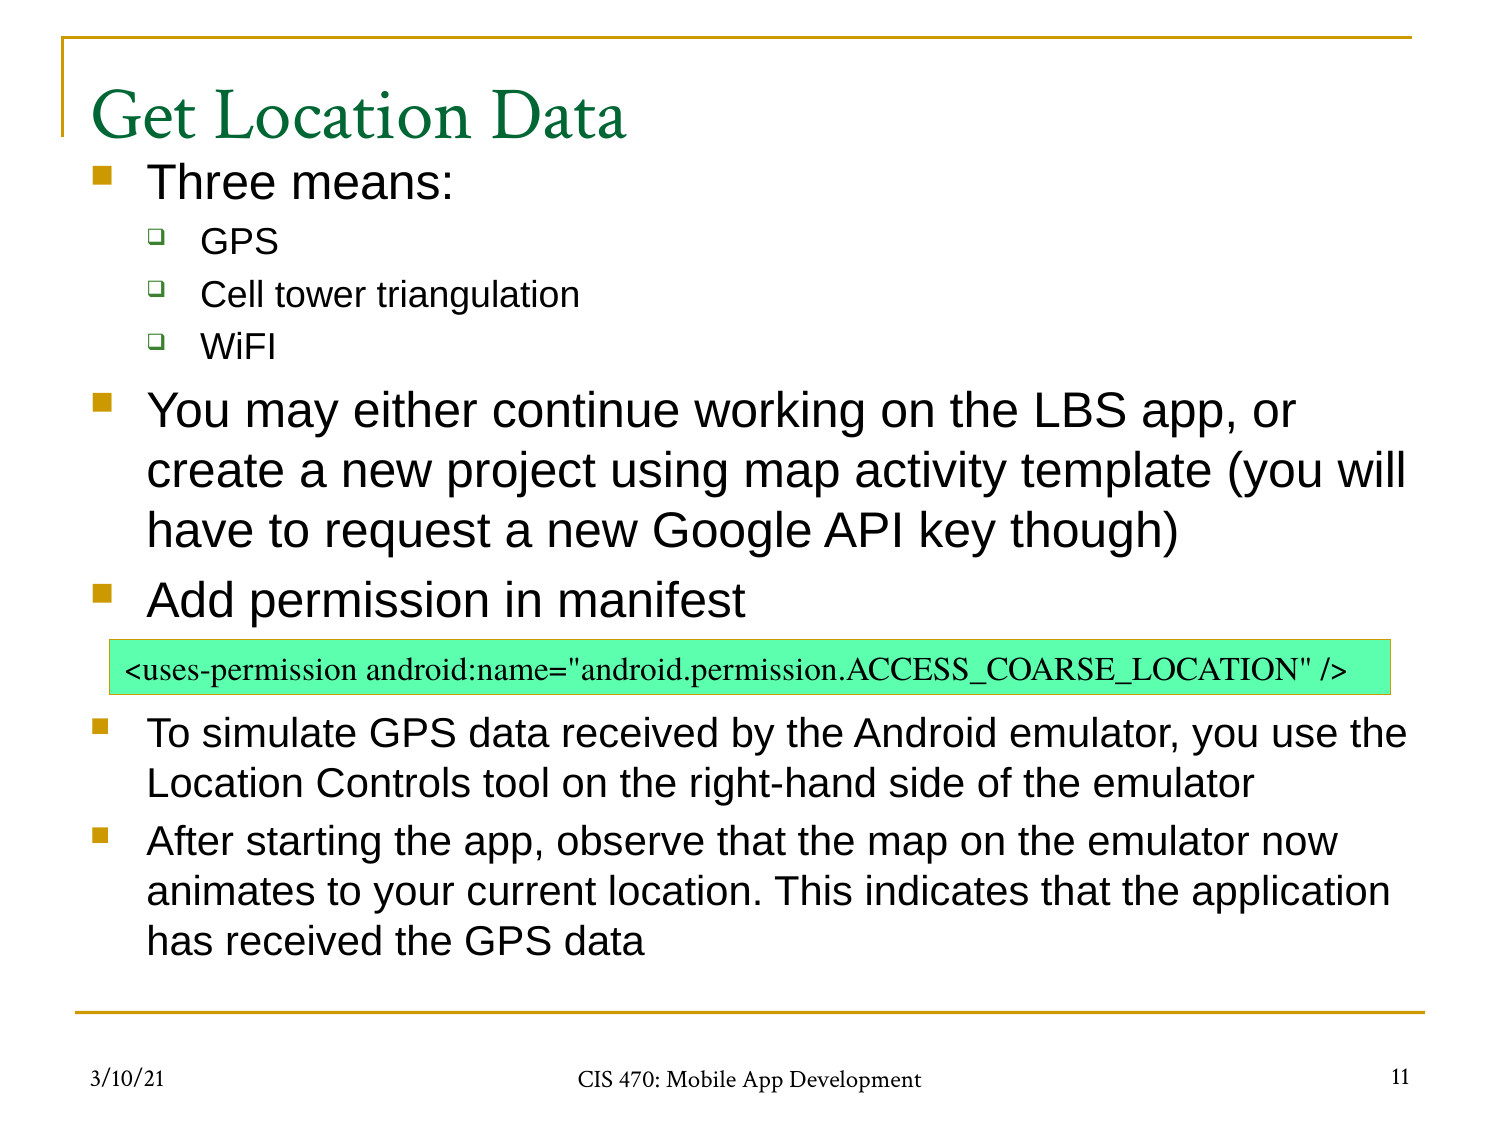

Get Location Data
Three means:
GPS
Cell tower triangulation
WiFI
You may either continue working on the LBS app, or create a new project using map activity template (you will have to request a new Google API key though)
Add permission in manifest

To simulate GPS data received by the Android emulator, you use the Location Controls tool on the right-hand side of the emulator
After starting the app, observe that the map on the emulator now animates to your current location. This indicates that the application has received the GPS data
<uses-permission android:name="android.permission.ACCESS_COARSE_LOCATION" />
3/10/21
11
CIS 470: Mobile App Development